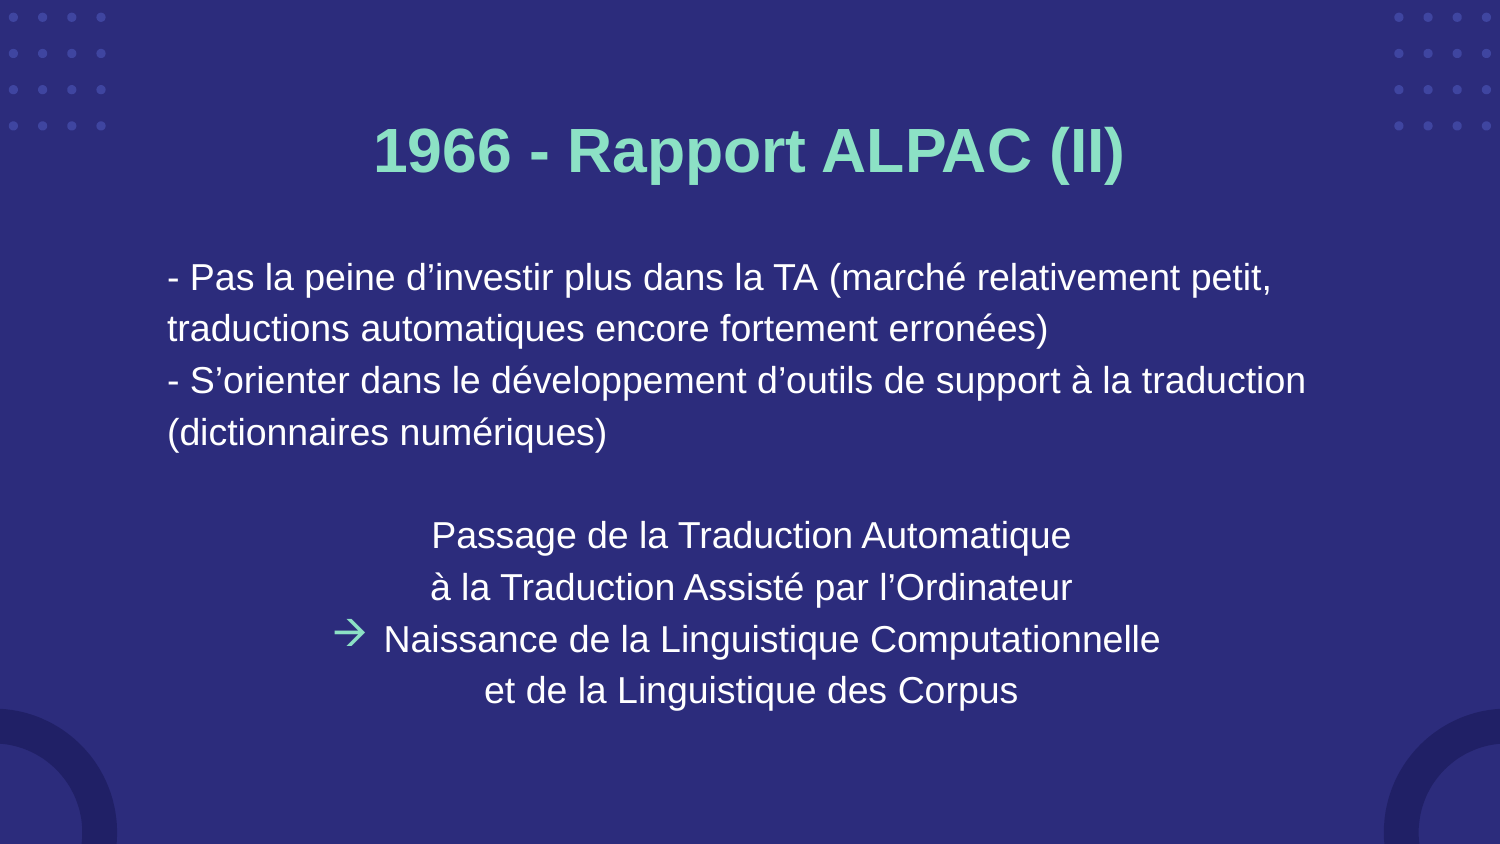

# 1966 - Rapport ALPAC (II)
- Pas la peine d’investir plus dans la TA (marché relativement petit, traductions automatiques encore fortement erronées)
- S’orienter dans le développement d’outils de support à la traduction (dictionnaires numériques)

Passage de la Traduction Automatique
à la Traduction Assisté par l’Ordinateur
Naissance de la Linguistique Computationnelle
et de la Linguistique des Corpus